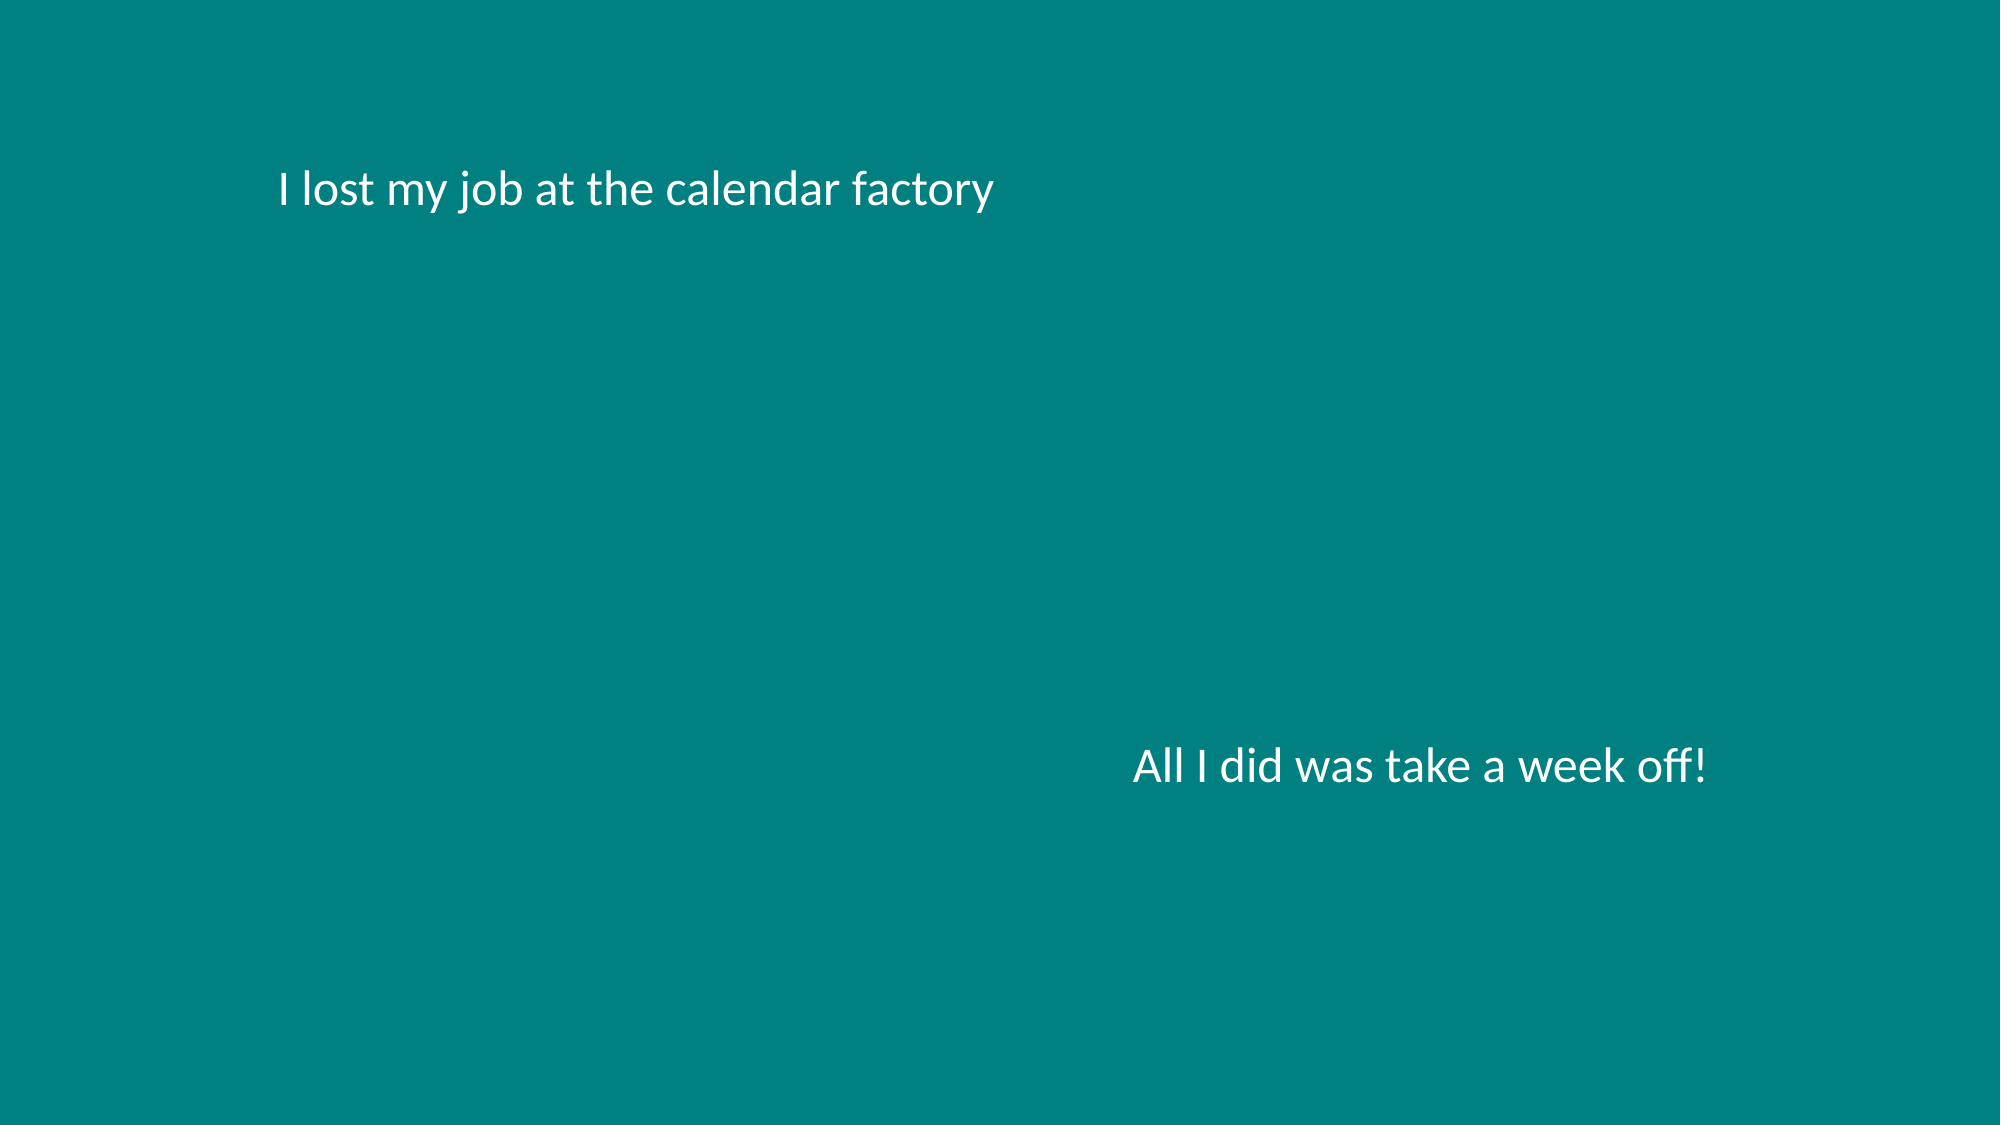

I lost my job at the calendar factory
All I did was take a week off!